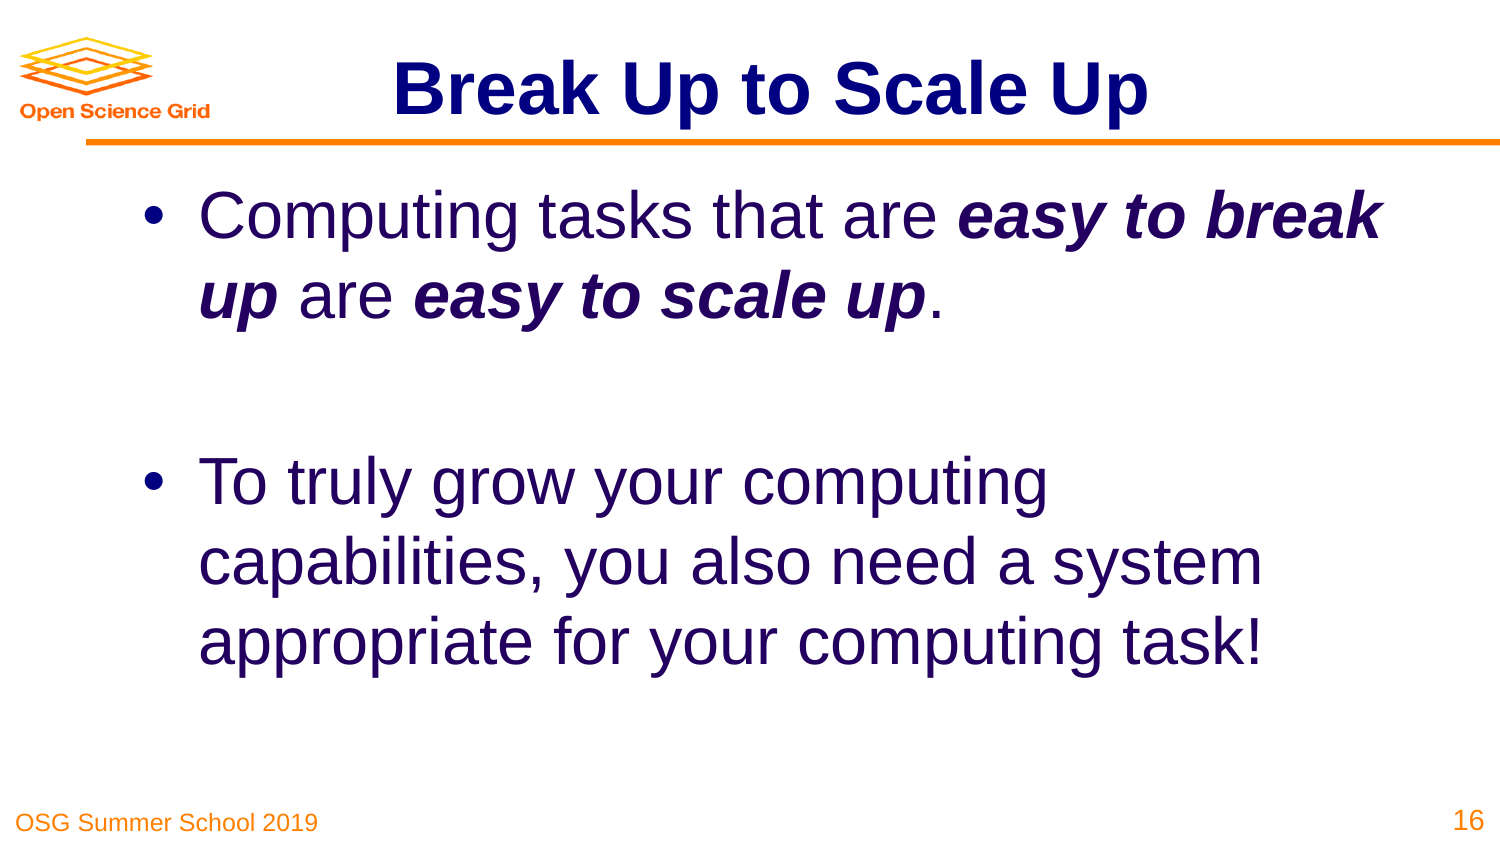

# Break Up to Scale Up
Computing tasks that are easy to break up are easy to scale up.

To truly grow your computing capabilities, you also need a system appropriate for your computing task!

16